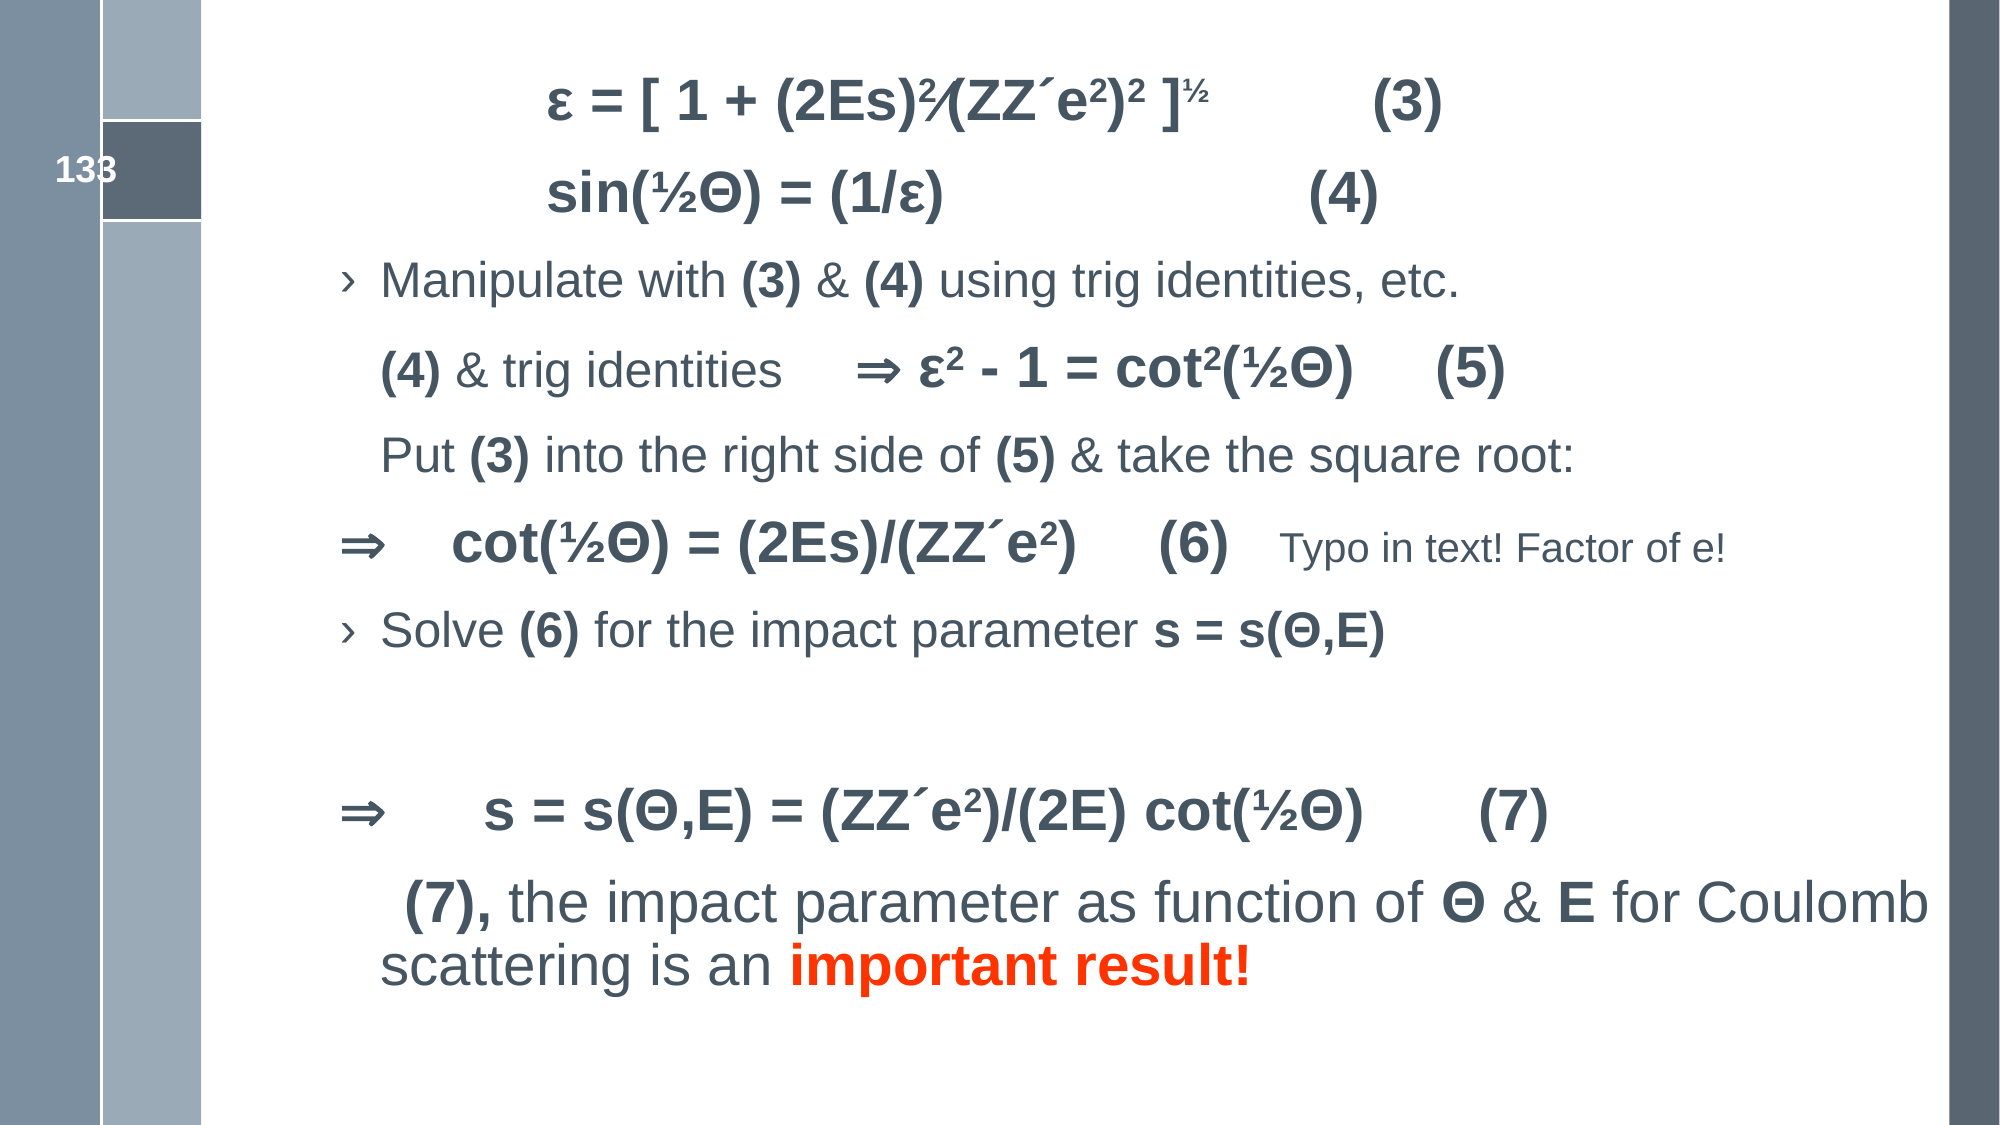

ε = [ 1 + (2Es)2⁄(ZZ´e2)2 ]½          (3)
 		 sin(½Θ) = (1/ε) 		           (4)
Manipulate with (3) & (4) using trig identities, etc.
 	(4) & trig identities     ⇒ ε2 - 1 = cot2(½Θ)     (5)
	Put (3) into the right side of (5) & take the square root:
⇒    cot(½Θ) = (2Es)/(ZZ´e2)     (6)   Typo in text! Factor of e!
Solve (6) for the impact parameter s = s(Θ,E)

⇒      s = s(Θ,E) = (ZZ´e2)/(2E) cot(½Θ)       (7)
    (7), the impact parameter as function of Θ & E for Coulomb scattering is an important result!